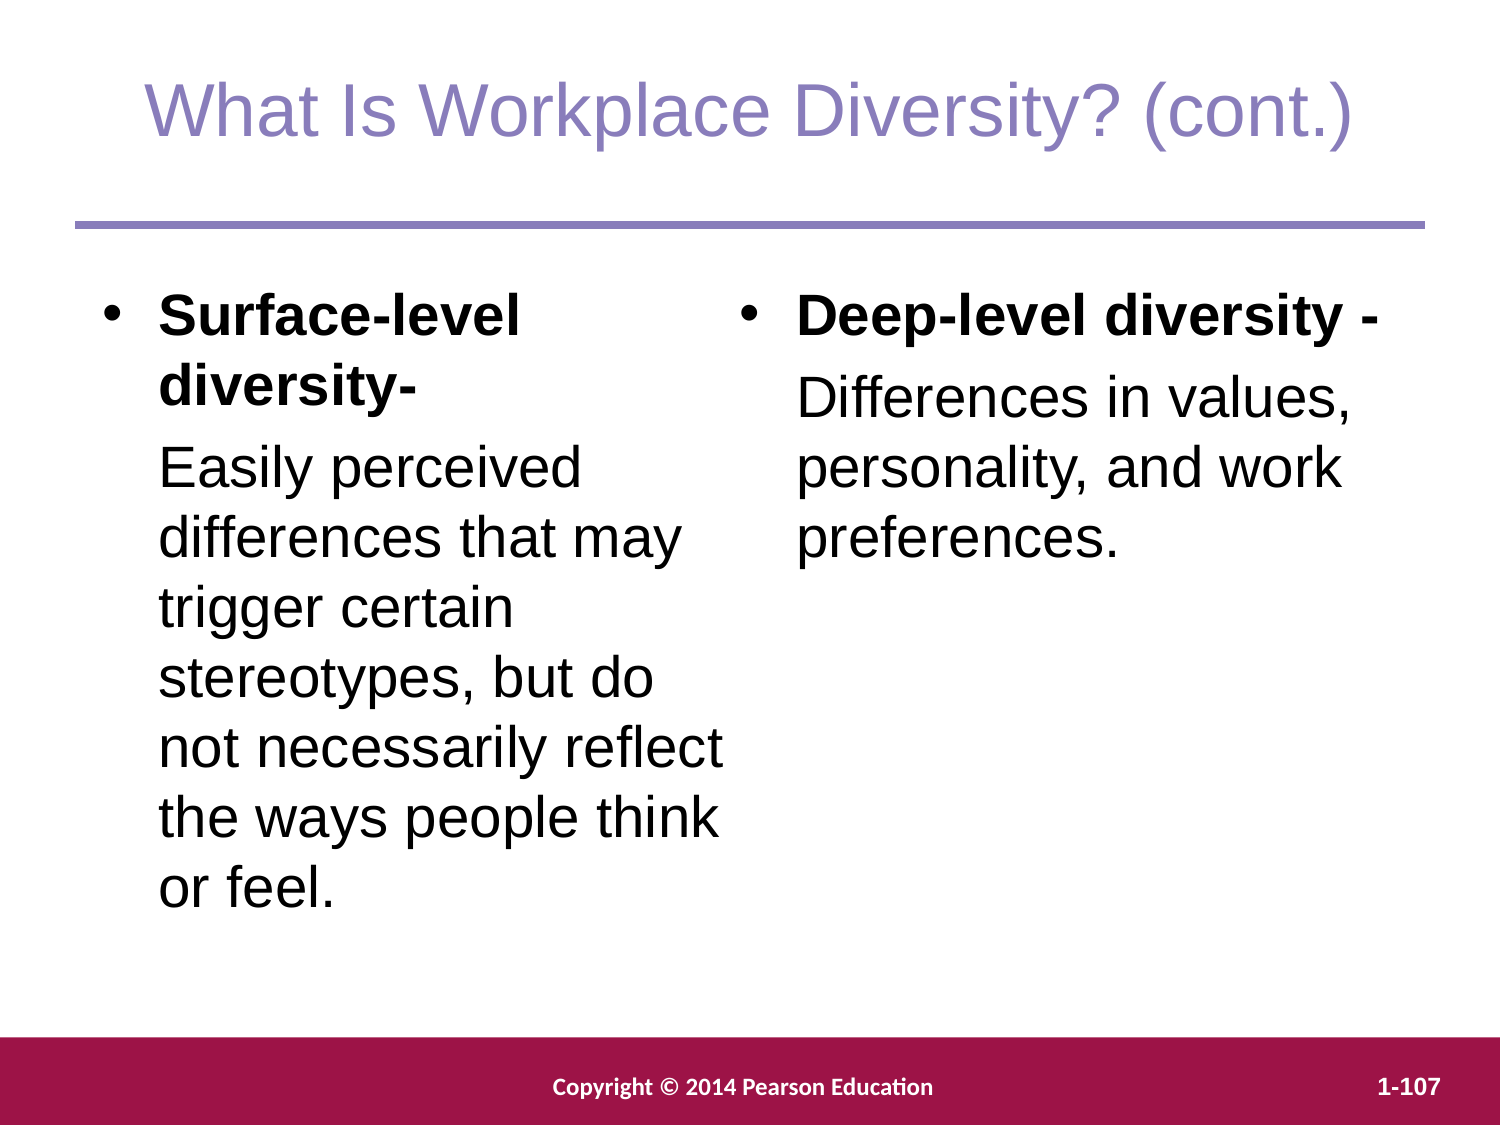

What Is Workplace Diversity? (cont.)
Surface-level diversity-
	Easily perceived  differences that may trigger certain  stereotypes, but do not necessarily reflect the ways people think or feel.
Deep-level diversity -
	Differences in values, personality, and work preferences.